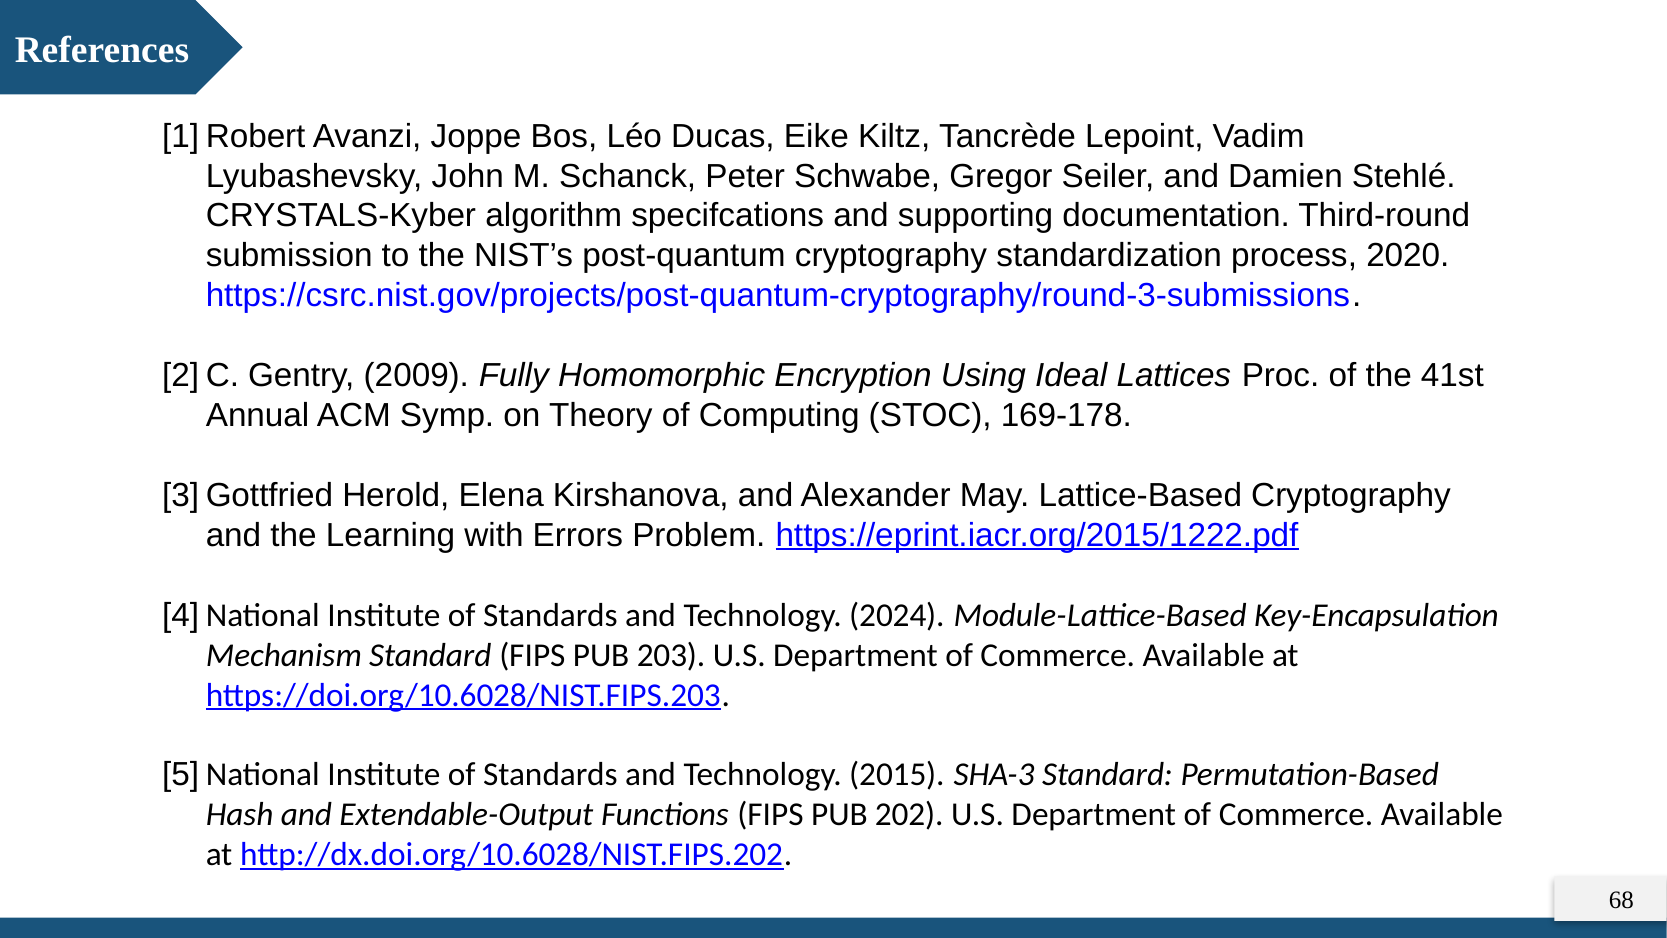

References
[1]	Robert Avanzi, Joppe Bos, Léo Ducas, Eike Kiltz, Tancrède Lepoint, Vadim Lyubashevsky, John M. Schanck, Peter Schwabe, Gregor Seiler, and Damien Stehlé. CRYSTALS-Kyber algorithm specifcations and supporting documentation. Third-round submission to the NIST’s post-quantum cryptography standardization process, 2020. https://csrc.nist.gov/projects/post-quantum-cryptography/round-3-submissions.

[2]	C. Gentry, (2009). Fully Homomorphic Encryption Using Ideal Lattices Proc. of the 41st
	Annual ACM Symp. on Theory of Computing (STOC), 169-178.

[3]	Gottfried Herold, Elena Kirshanova, and Alexander May. Lattice-Based Cryptography and the Learning with Errors Problem. https://eprint.iacr.org/2015/1222.pdf

[4]	National Institute of Standards and Technology. (2024). Module-Lattice-Based Key-Encapsulation Mechanism Standard (FIPS PUB 203). U.S. Department of Commerce. Available at https://doi.org/10.6028/NIST.FIPS.203.

[5]	National Institute of Standards and Technology. (2015). SHA-3 Standard: Permutation-Based Hash and Extendable-Output Functions (FIPS PUB 202). U.S. Department of Commerce. Available at http://dx.doi.org/10.6028/NIST.FIPS.202.

68